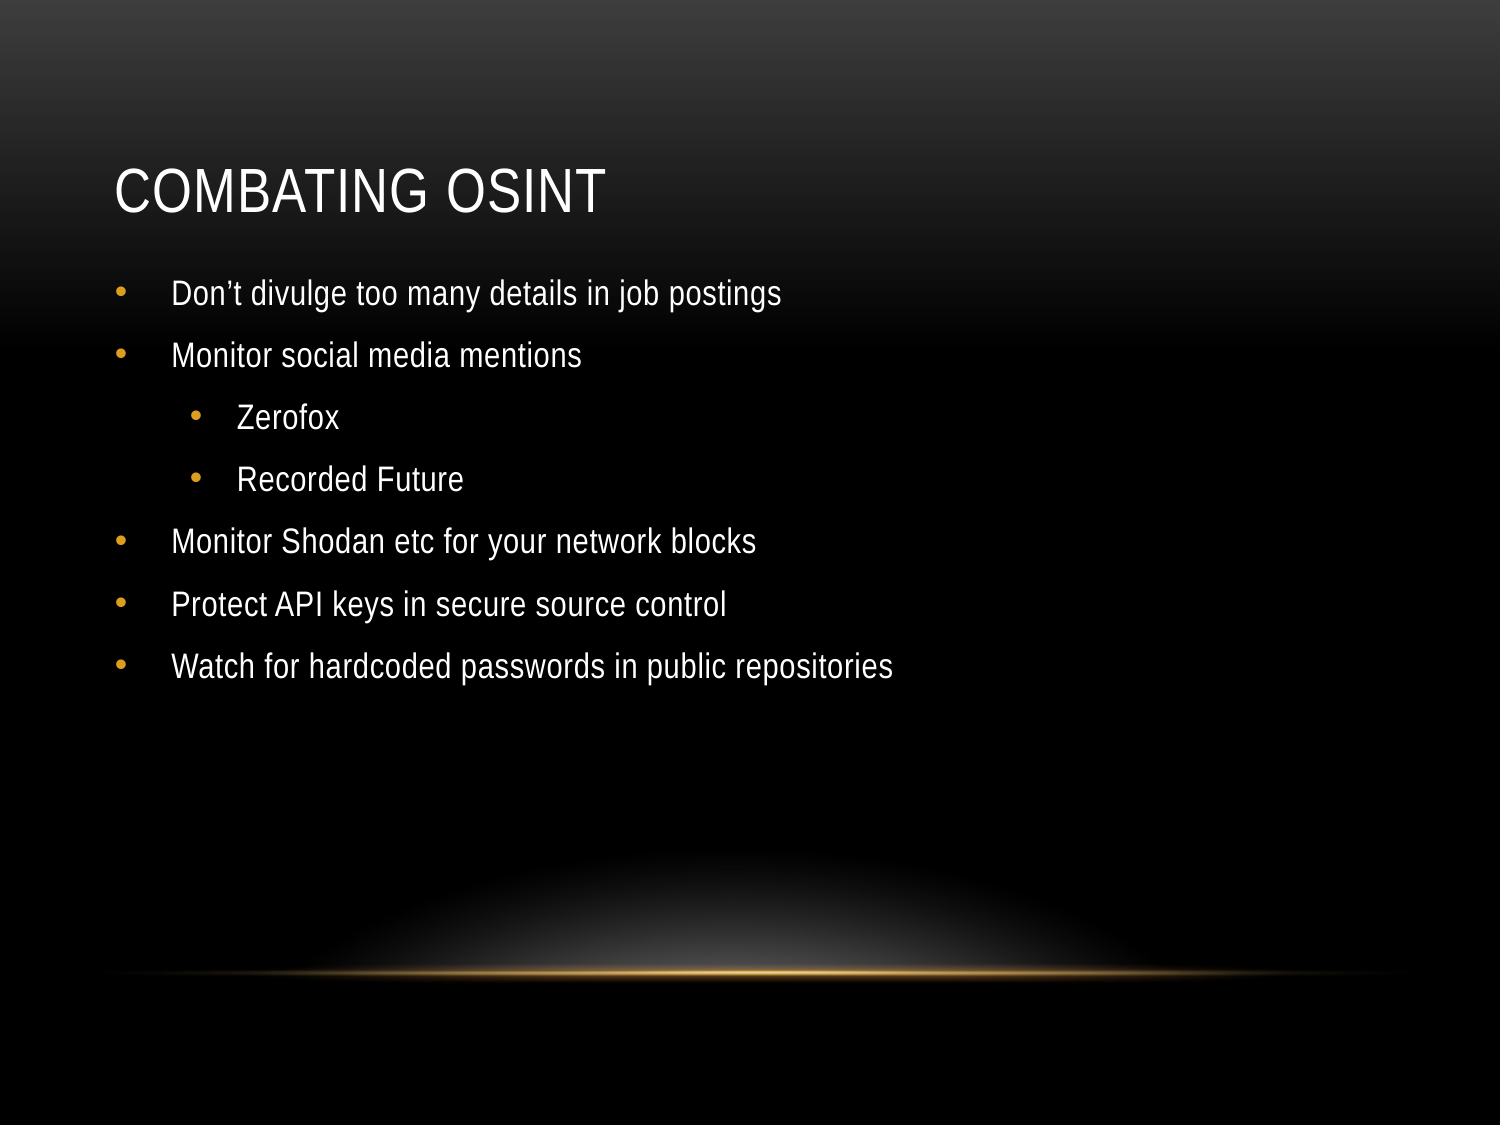

# Combating OSINT
Don’t divulge too many details in job postings
Monitor social media mentions
Zerofox
Recorded Future
Monitor Shodan etc for your network blocks
Protect API keys in secure source control
Watch for hardcoded passwords in public repositories